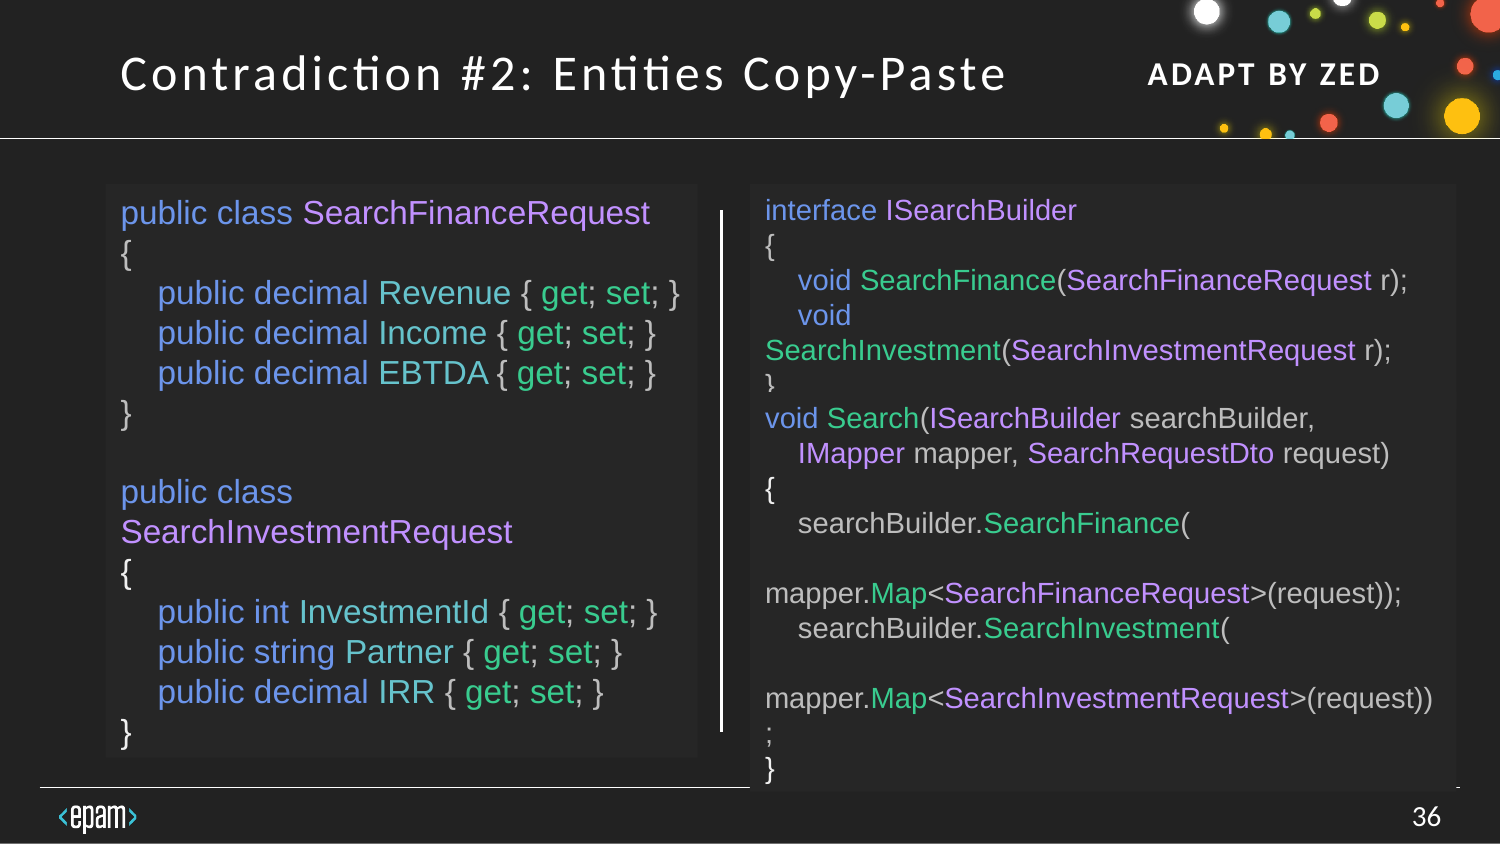

Contradiction #2: Entities Copy-Paste
public class SearchFinanceRequest
{
    public decimal Revenue { get; set; }
    public decimal Income { get; set; }
    public decimal EBTDA { get; set; }
}
public class SearchInvestmentRequest
{
    public int InvestmentId { get; set; }
    public string Partner { get; set; }
    public decimal IRR { get; set; }
}
interface ISearchBuilder
{
    void SearchFinance(SearchFinanceRequest r);
    void SearchInvestment(SearchInvestmentRequest r);
}
void Search(ISearchBuilder searchBuilder,
    IMapper mapper, SearchRequestDto request)
{
    searchBuilder.SearchFinance(
        mapper.Map<SearchFinanceRequest>(request));
    searchBuilder.SearchInvestment(
        mapper.Map<SearchInvestmentRequest>(request));
}
36